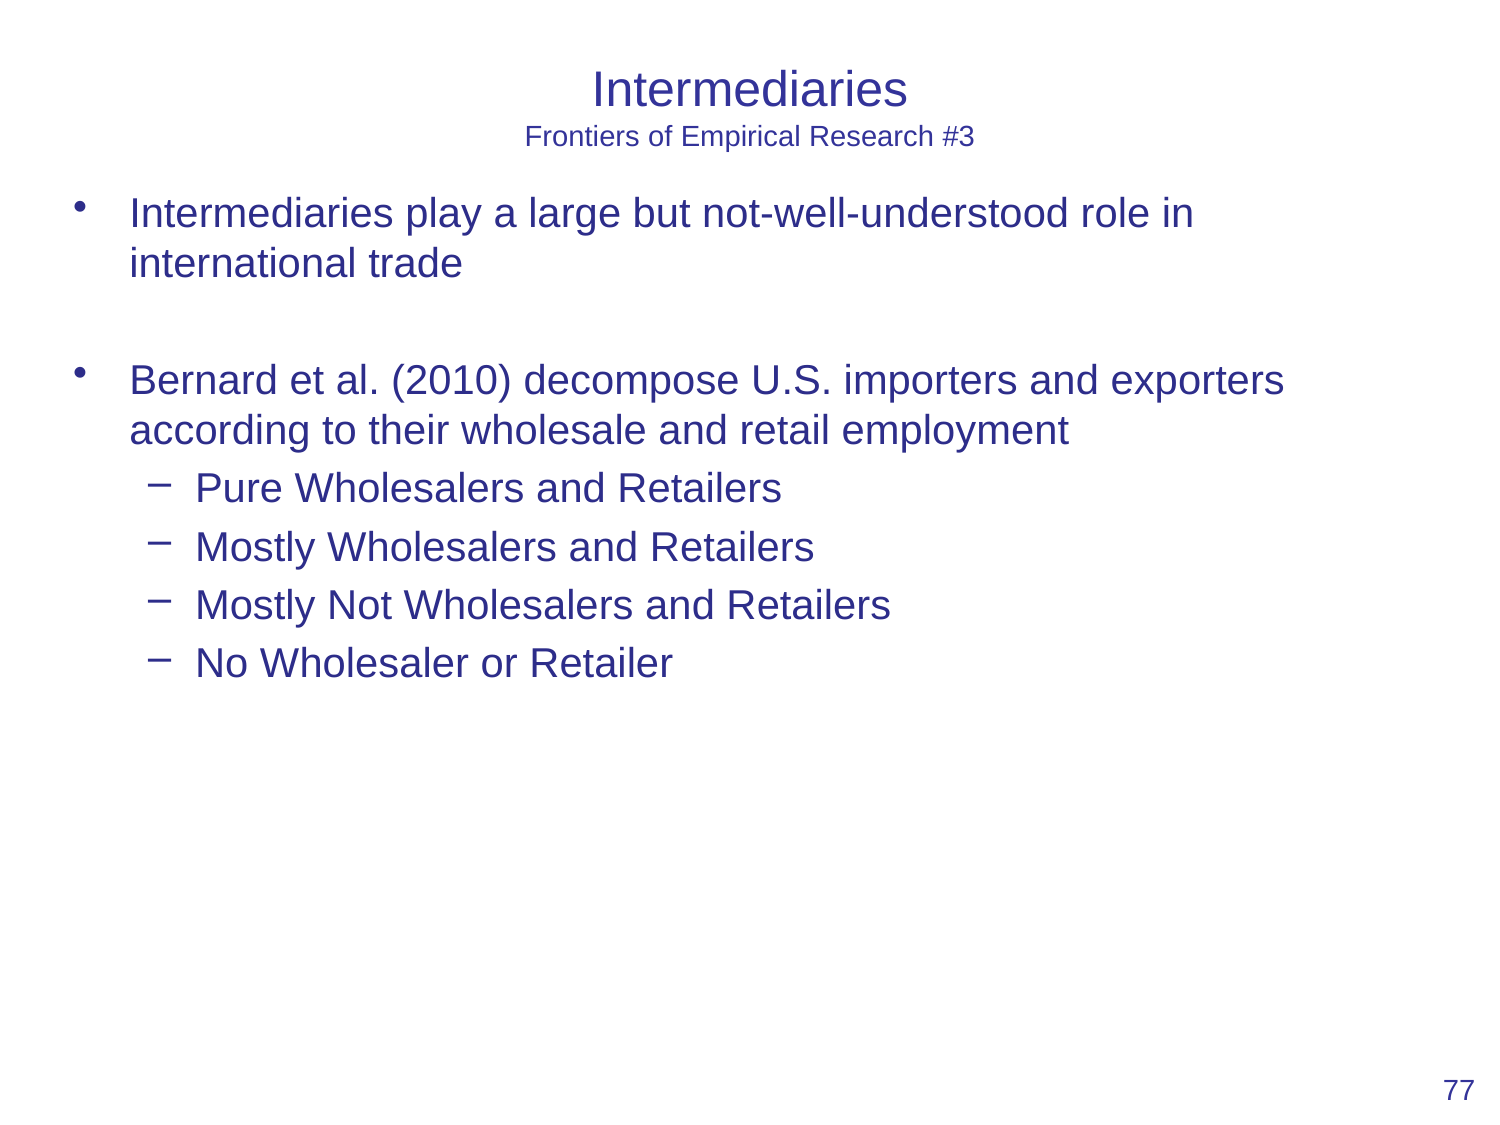

# Intermediaries Frontiers of Empirical Research #3
Intermediaries play a large but not-well-understood role in international trade

Bernard et al. (2010) decompose U.S. importers and exporters according to their wholesale and retail employment
Pure Wholesalers and Retailers
Mostly Wholesalers and Retailers
Mostly Not Wholesalers and Retailers
No Wholesaler or Retailer

77